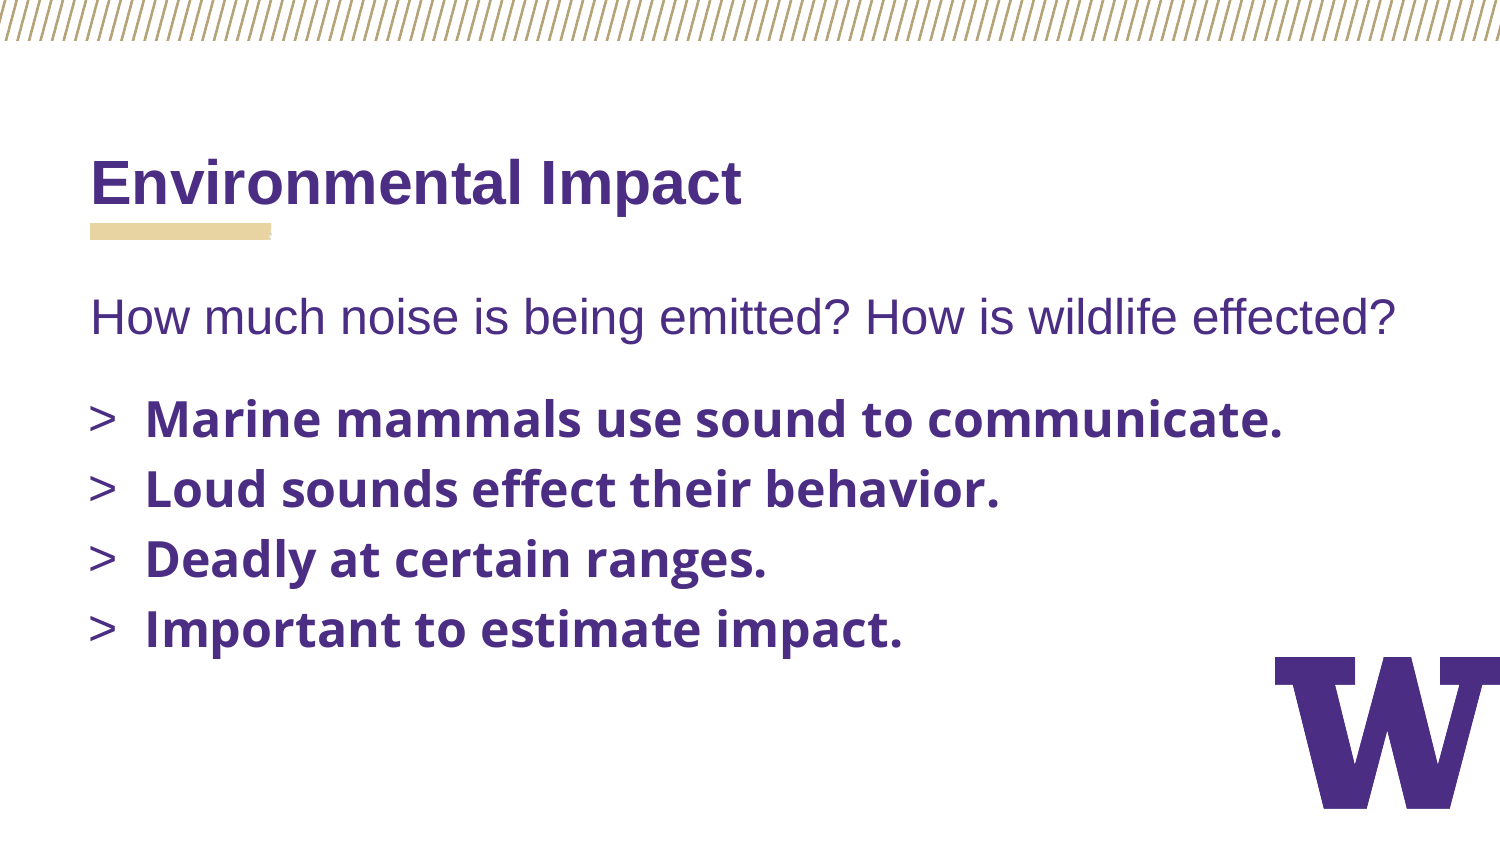

# Environmental Impact
How much noise is being emitted? How is wildlife effected?
Marine mammals use sound to communicate.
Loud sounds effect their behavior.
Deadly at certain ranges.
Important to estimate impact.